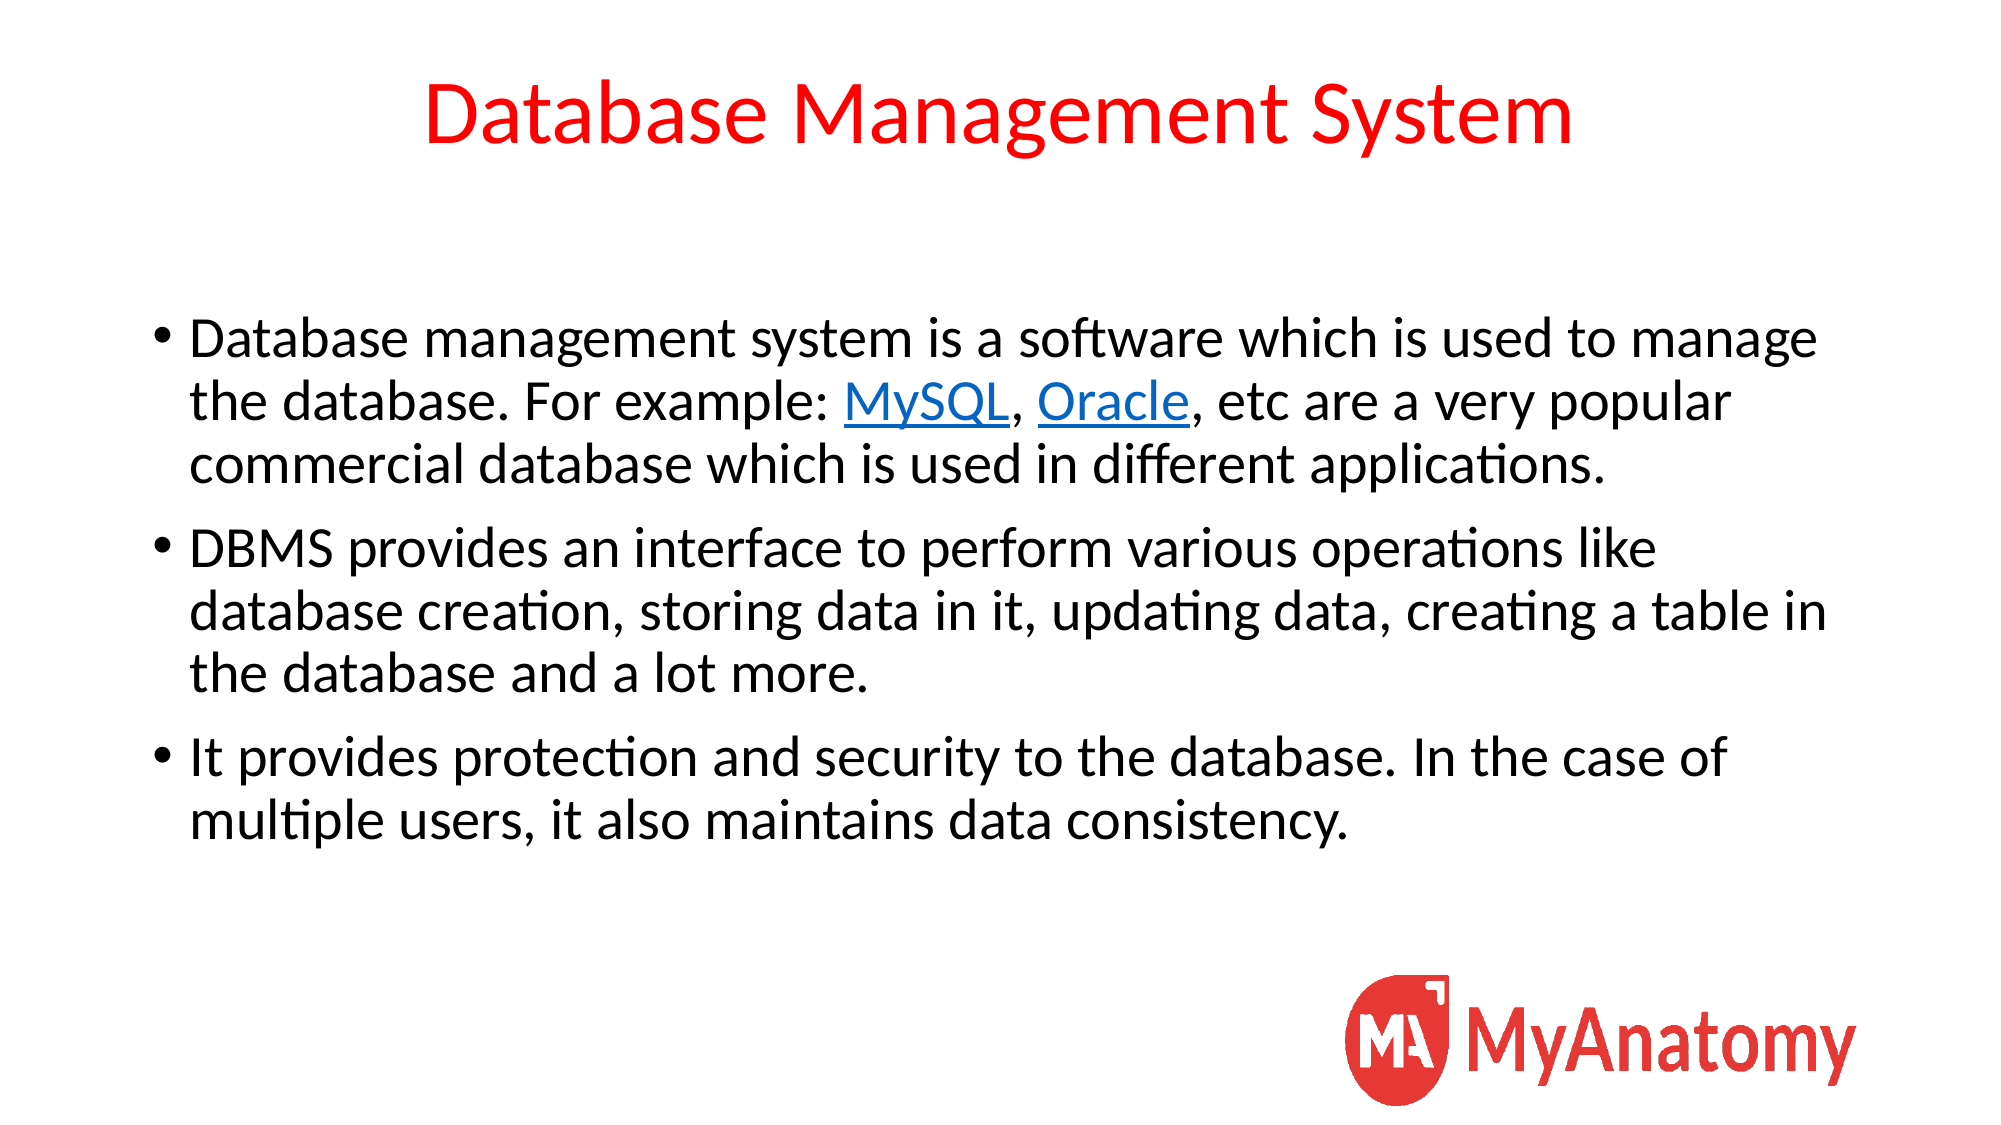

# Database Management System
Database management system is a software which is used to manage the database. For example: MySQL, Oracle, etc are a very popular commercial database which is used in different applications.
DBMS provides an interface to perform various operations like database creation, storing data in it, updating data, creating a table in the database and a lot more.
It provides protection and security to the database. In the case of multiple users, it also maintains data consistency.